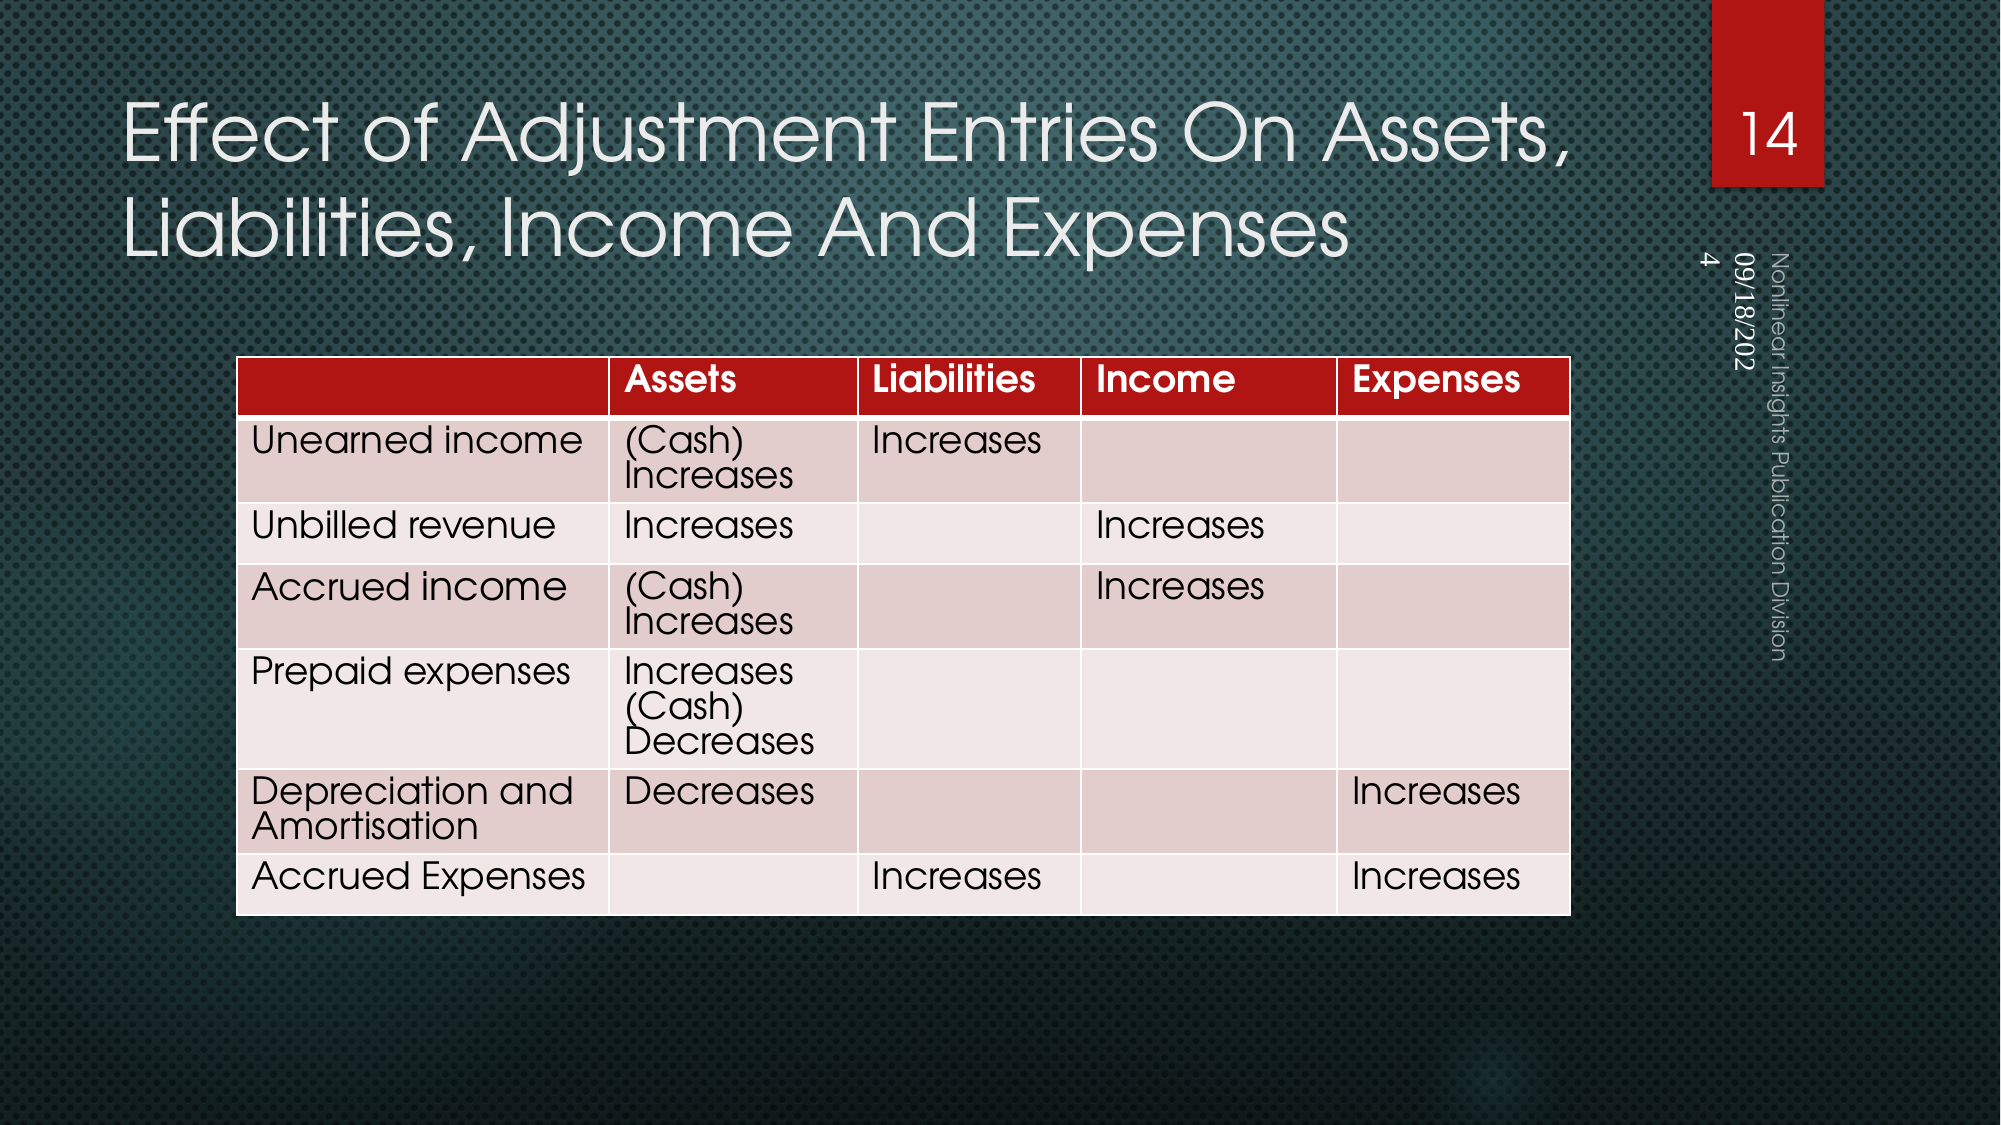

14
# Effect of Adjustment Entries On Assets, Liabilities, Income And Expenses
09/18/2024
|  | Assets | Liabilities | Income | Expenses |
| --- | --- | --- | --- | --- |
| Unearned income | (Cash) Increases | Increases |  |  |
| Unbilled revenue | Increases |  | Increases |  |
| Accrued income | (Cash) Increases |  | Increases |  |
| Prepaid expenses | Increases (Cash) Decreases |  |  |  |
| Depreciation and Amortisation | Decreases |  |  | Increases |
| Accrued Expenses |  | Increases |  | Increases |
Nonlinear Insights Publication Division